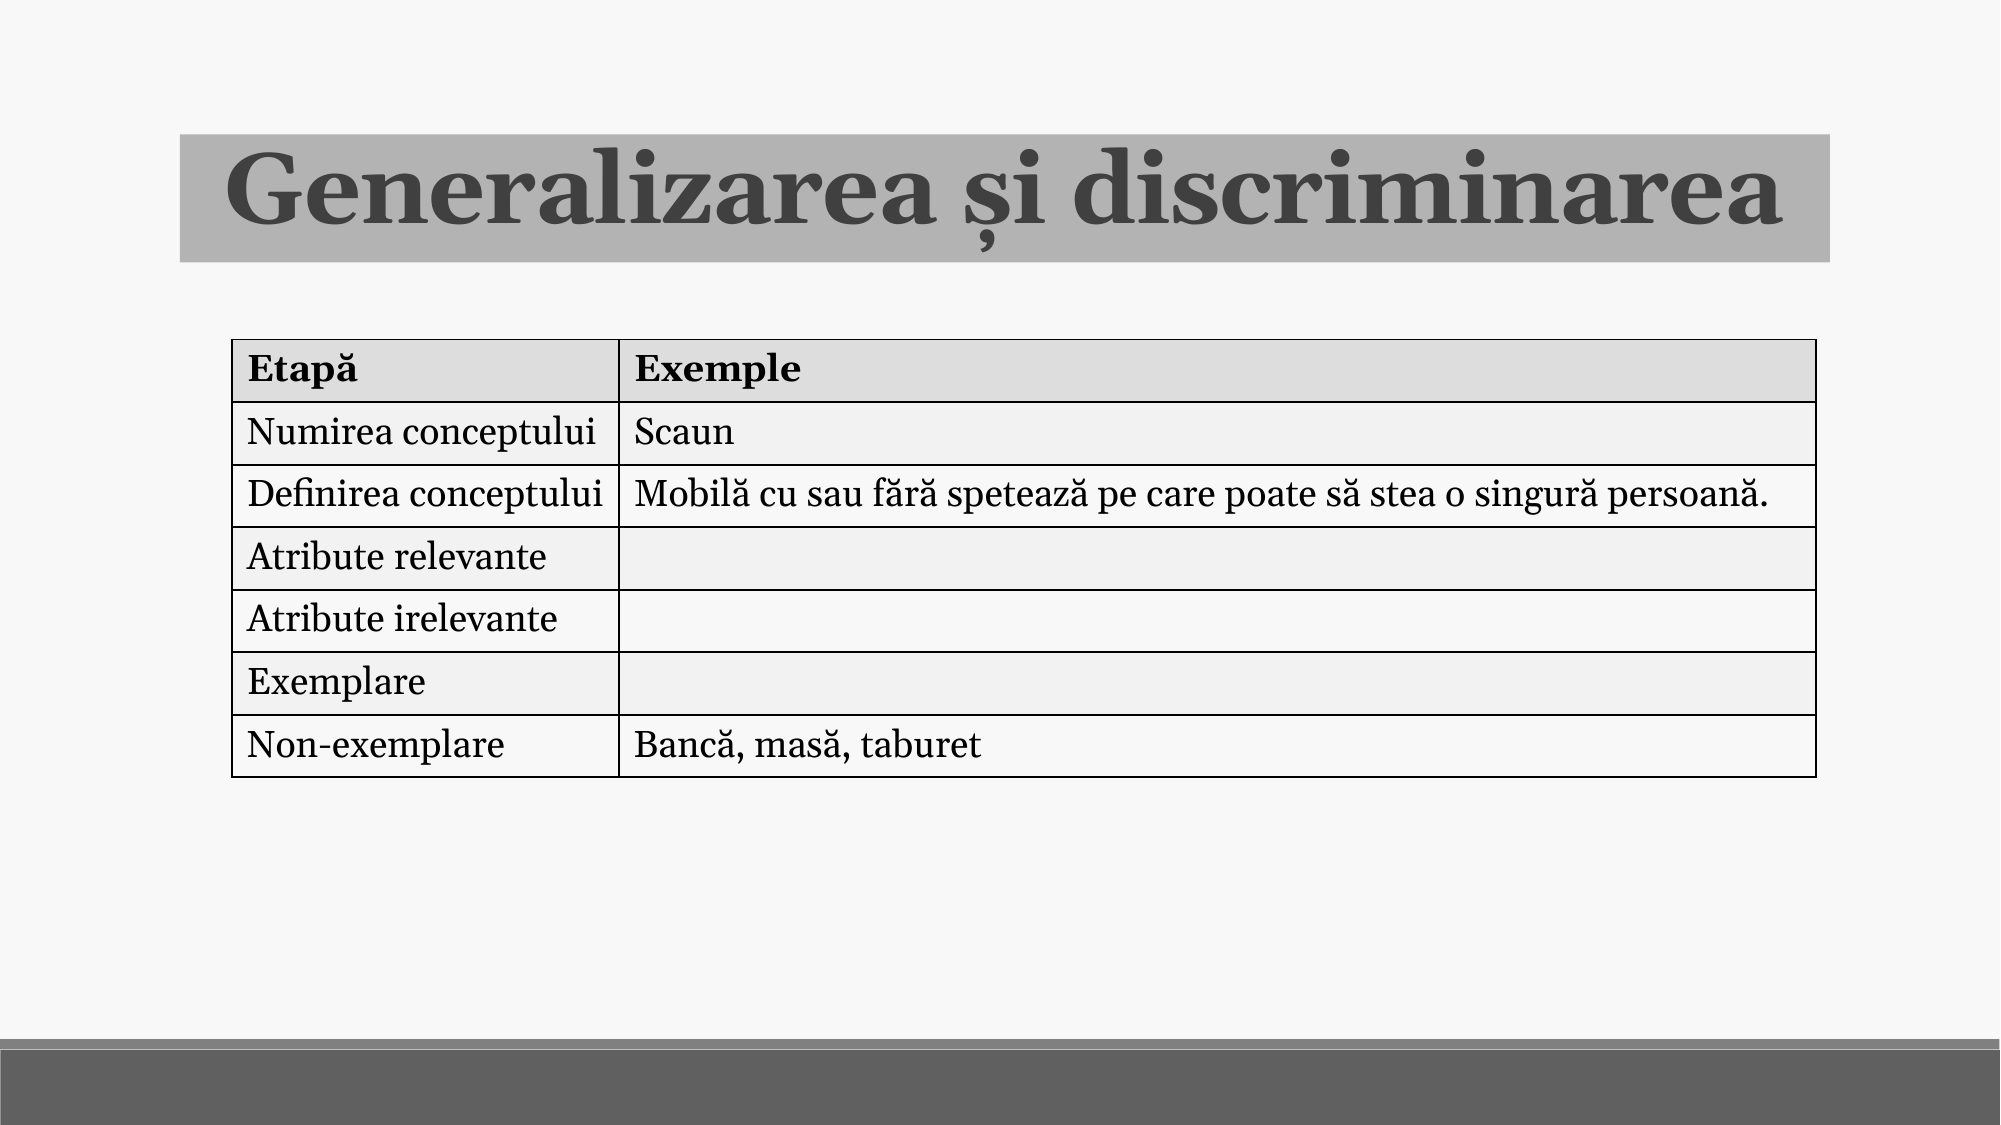

Generalizarea și discriminarea
| Etapă | Exemple |
| --- | --- |
| Numirea conceptului | Scaun |
| Definirea conceptului | Mobilă cu sau fără spetează pe care poate să stea o singură persoană. |
| Atribute relevante |  |
| Atribute irelevante |  |
| Exemplare |  |
| Non-exemplare | Bancă, masă, taburet |